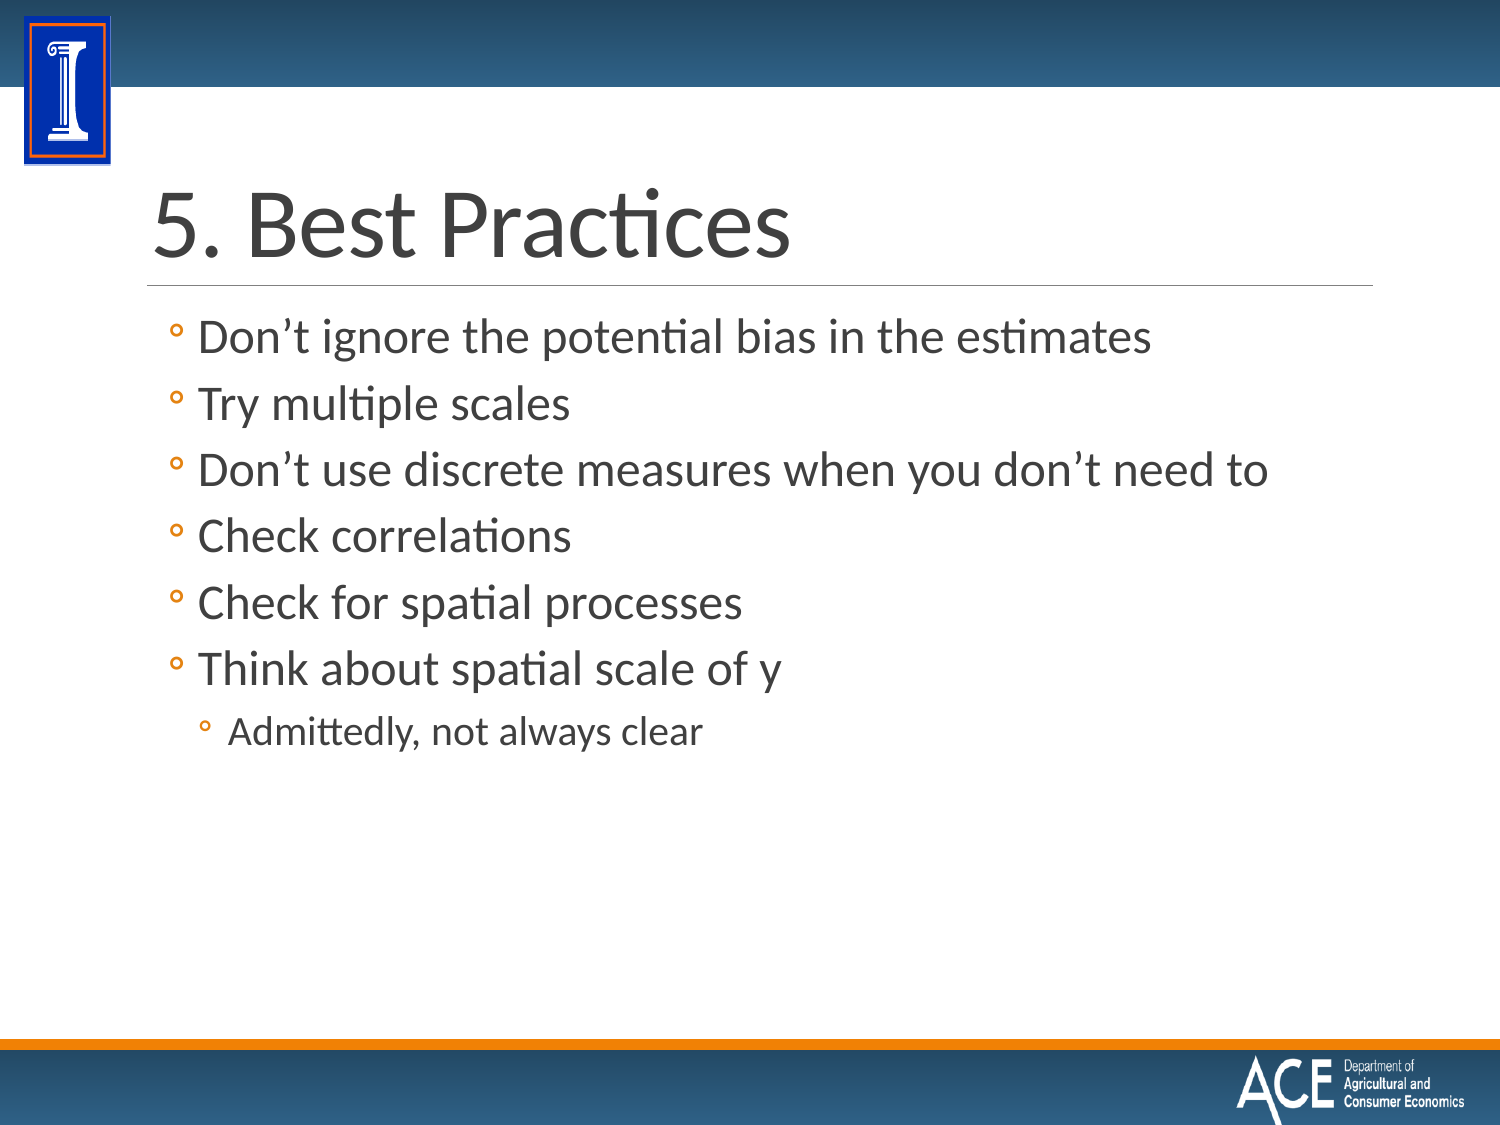

# 5. Best Practices
Don’t ignore the potential bias in the estimates
Try multiple scales
Don’t use discrete measures when you don’t need to
Check correlations
Check for spatial processes
Think about spatial scale of y
Admittedly, not always clear